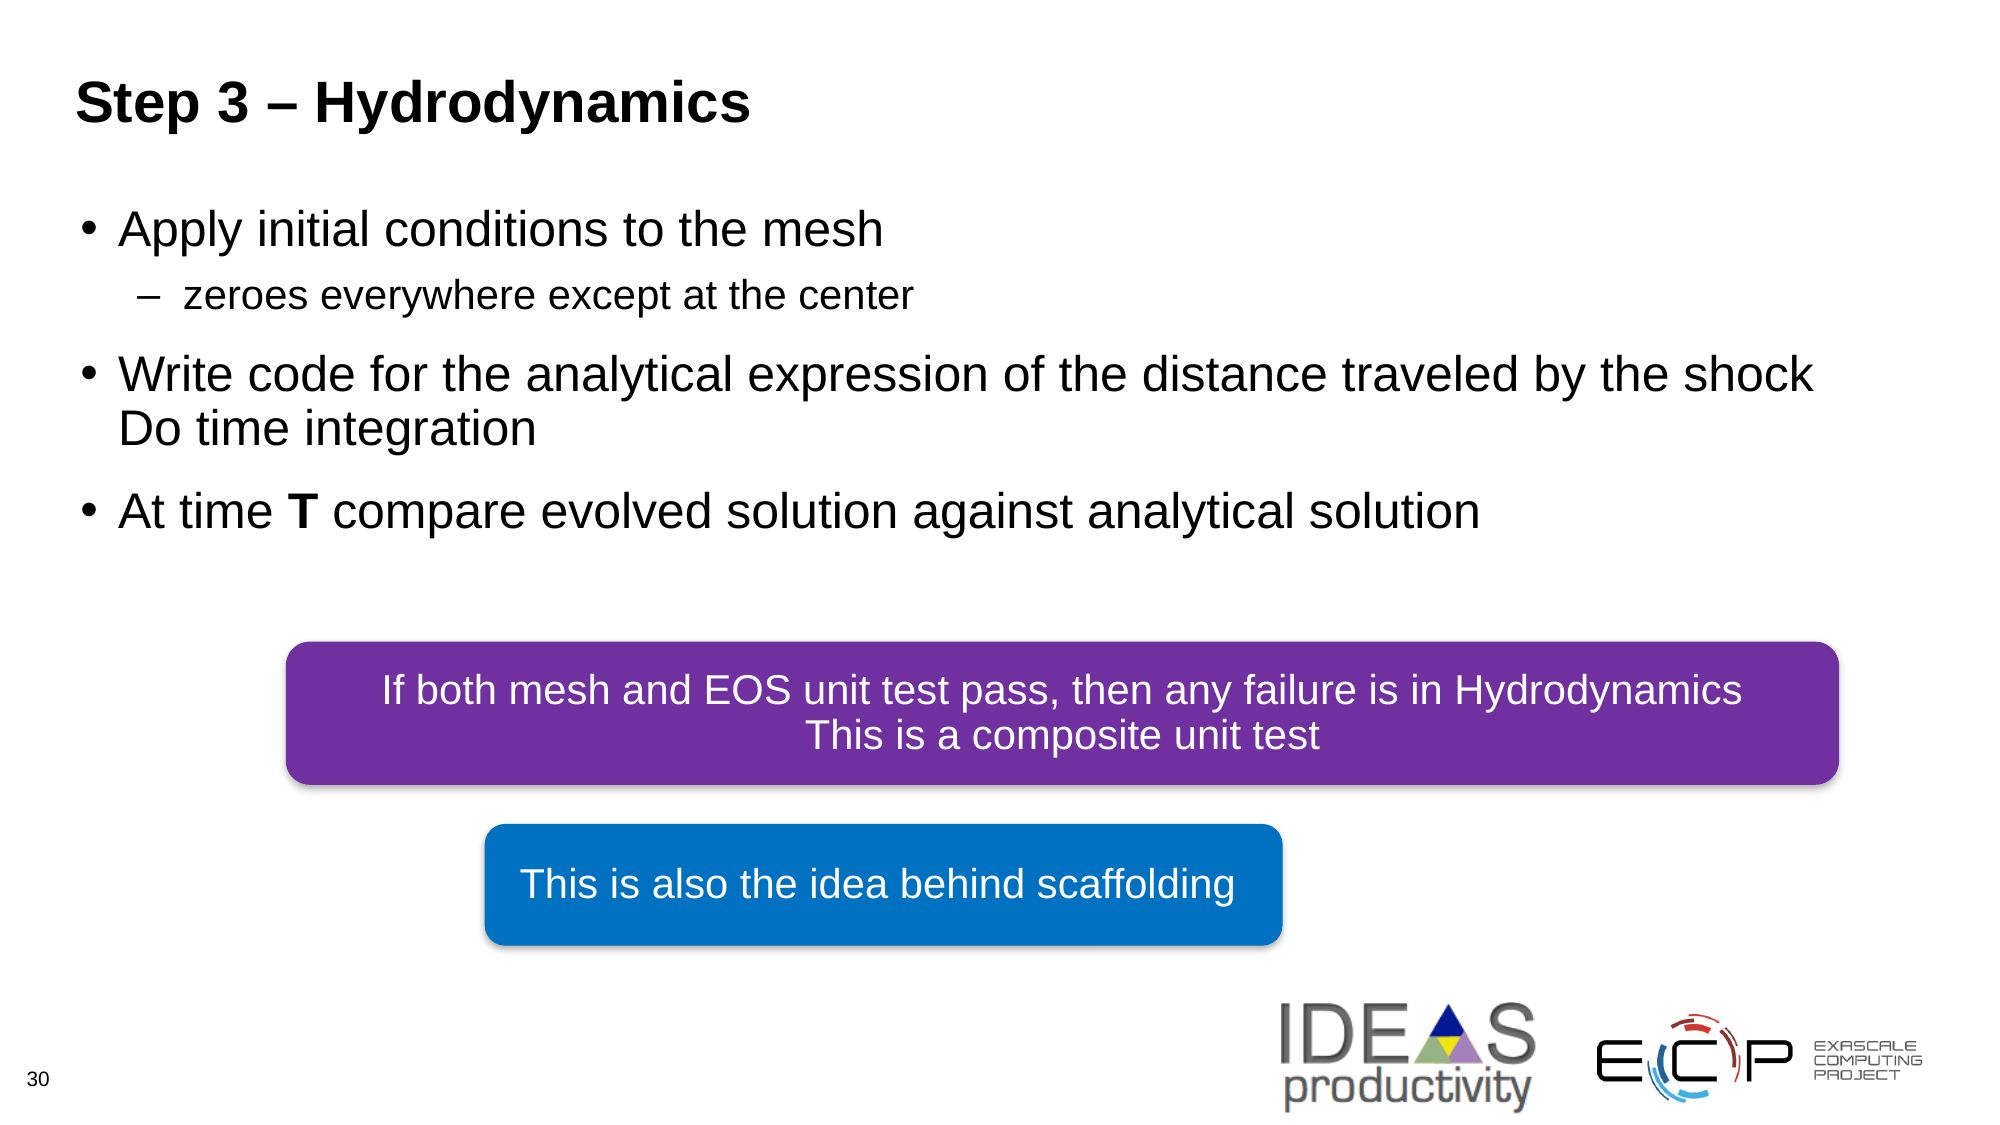

# Step 3 – Hydrodynamics
Apply initial conditions to the mesh
zeroes everywhere except at the center
Write code for the analytical expression of the distance traveled by the shock Do time integration
At time T compare evolved solution against analytical solution

If both mesh and EOS unit test pass, then any failure is in Hydrodynamics
This is a composite unit test
This is also the idea behind scaffolding